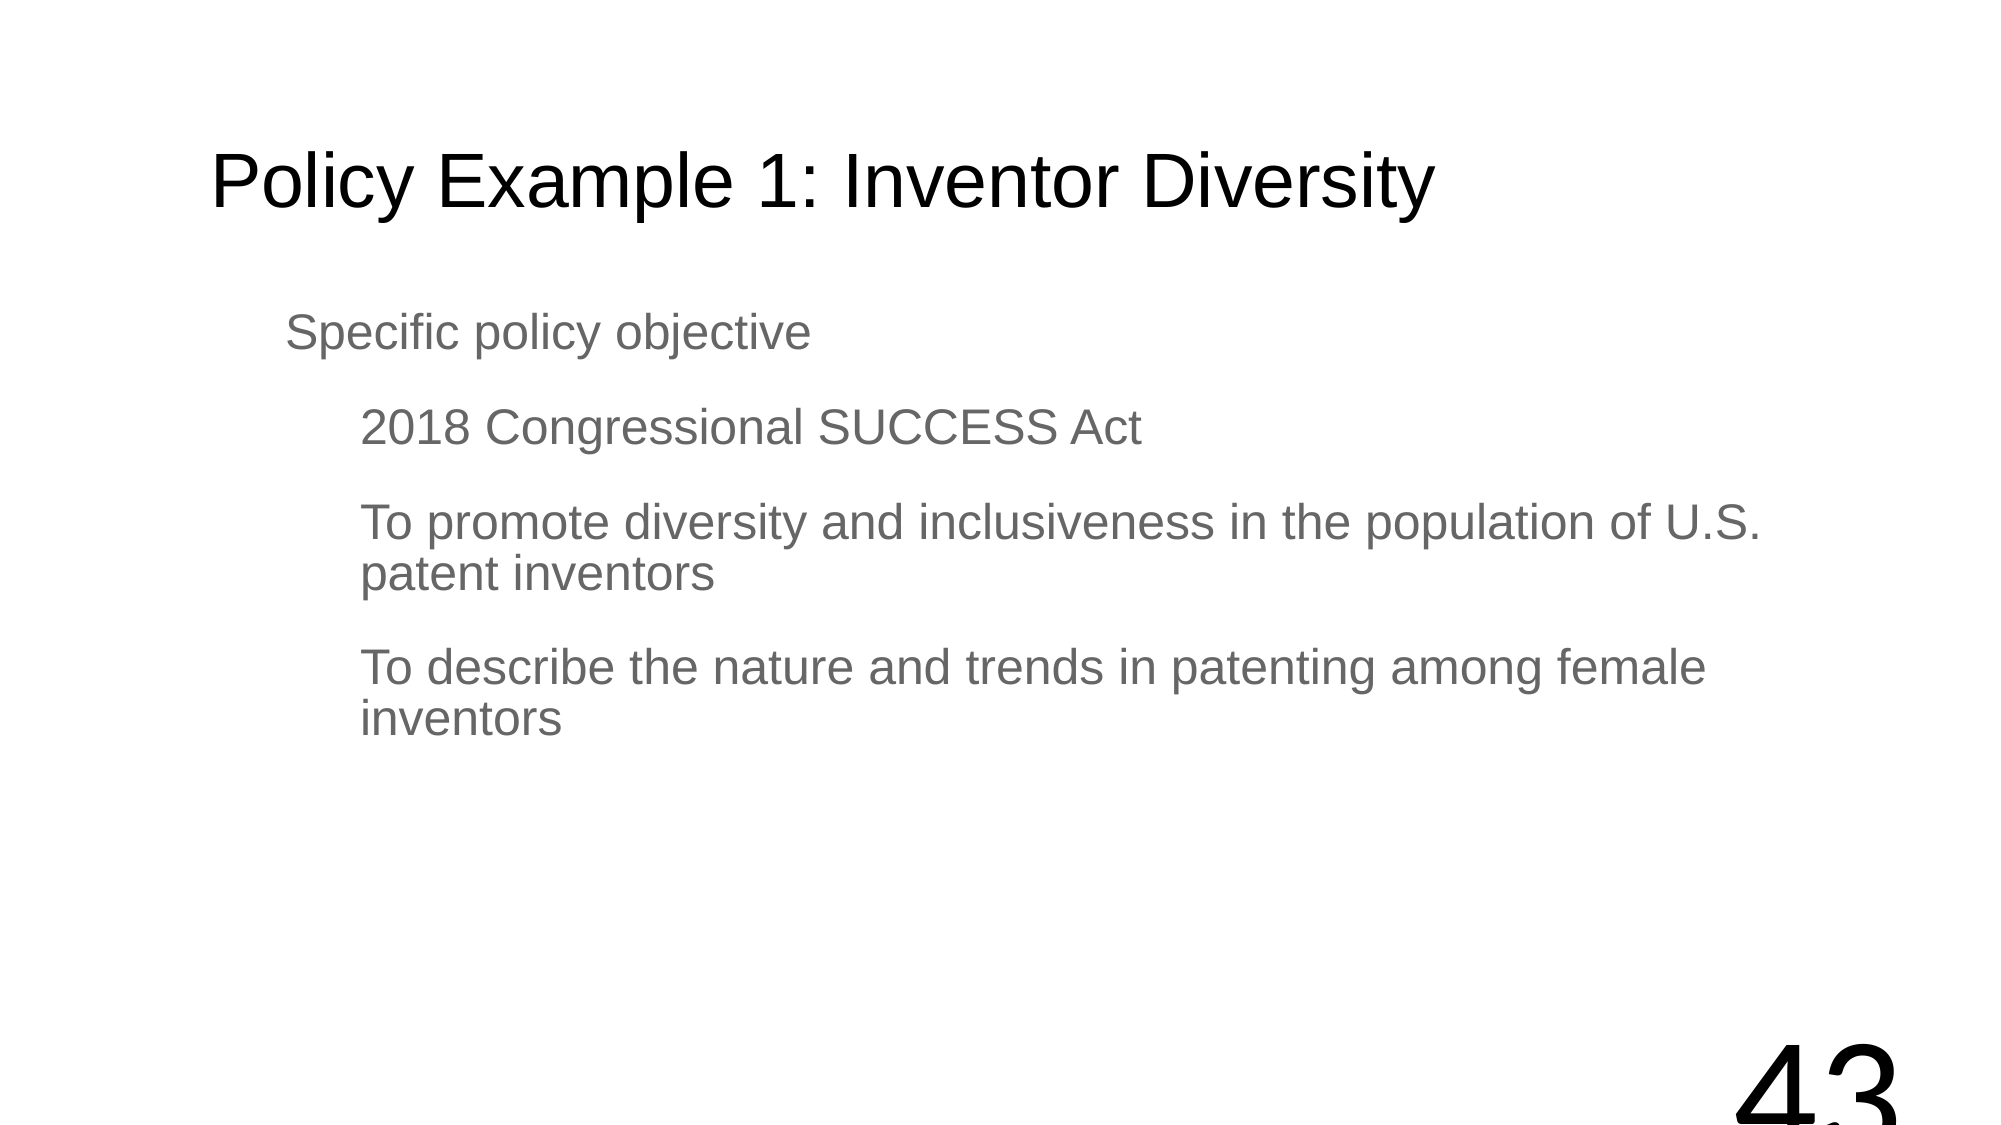

43
# Policy Example 1: Inventor Diversity
Specific policy objective
2018 Congressional SUCCESS Act
To promote diversity and inclusiveness in the population of U.S. patent inventors
To describe the nature and trends in patenting among female inventors